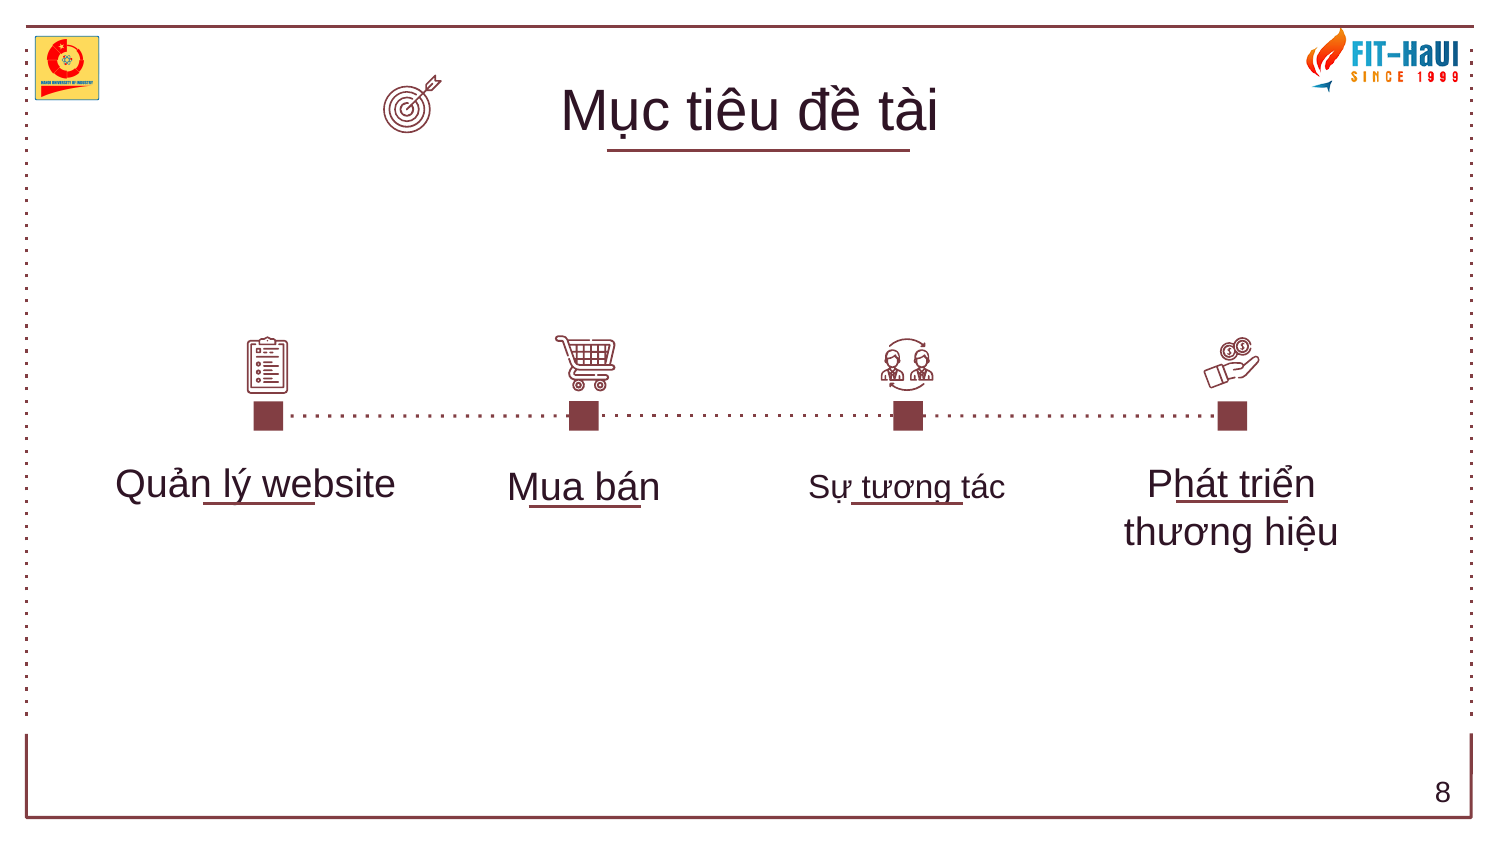

# Mục tiêu đề tài

Quản lý website
Phát triển thương hiệu
Mua bán
Sự tương tác
8